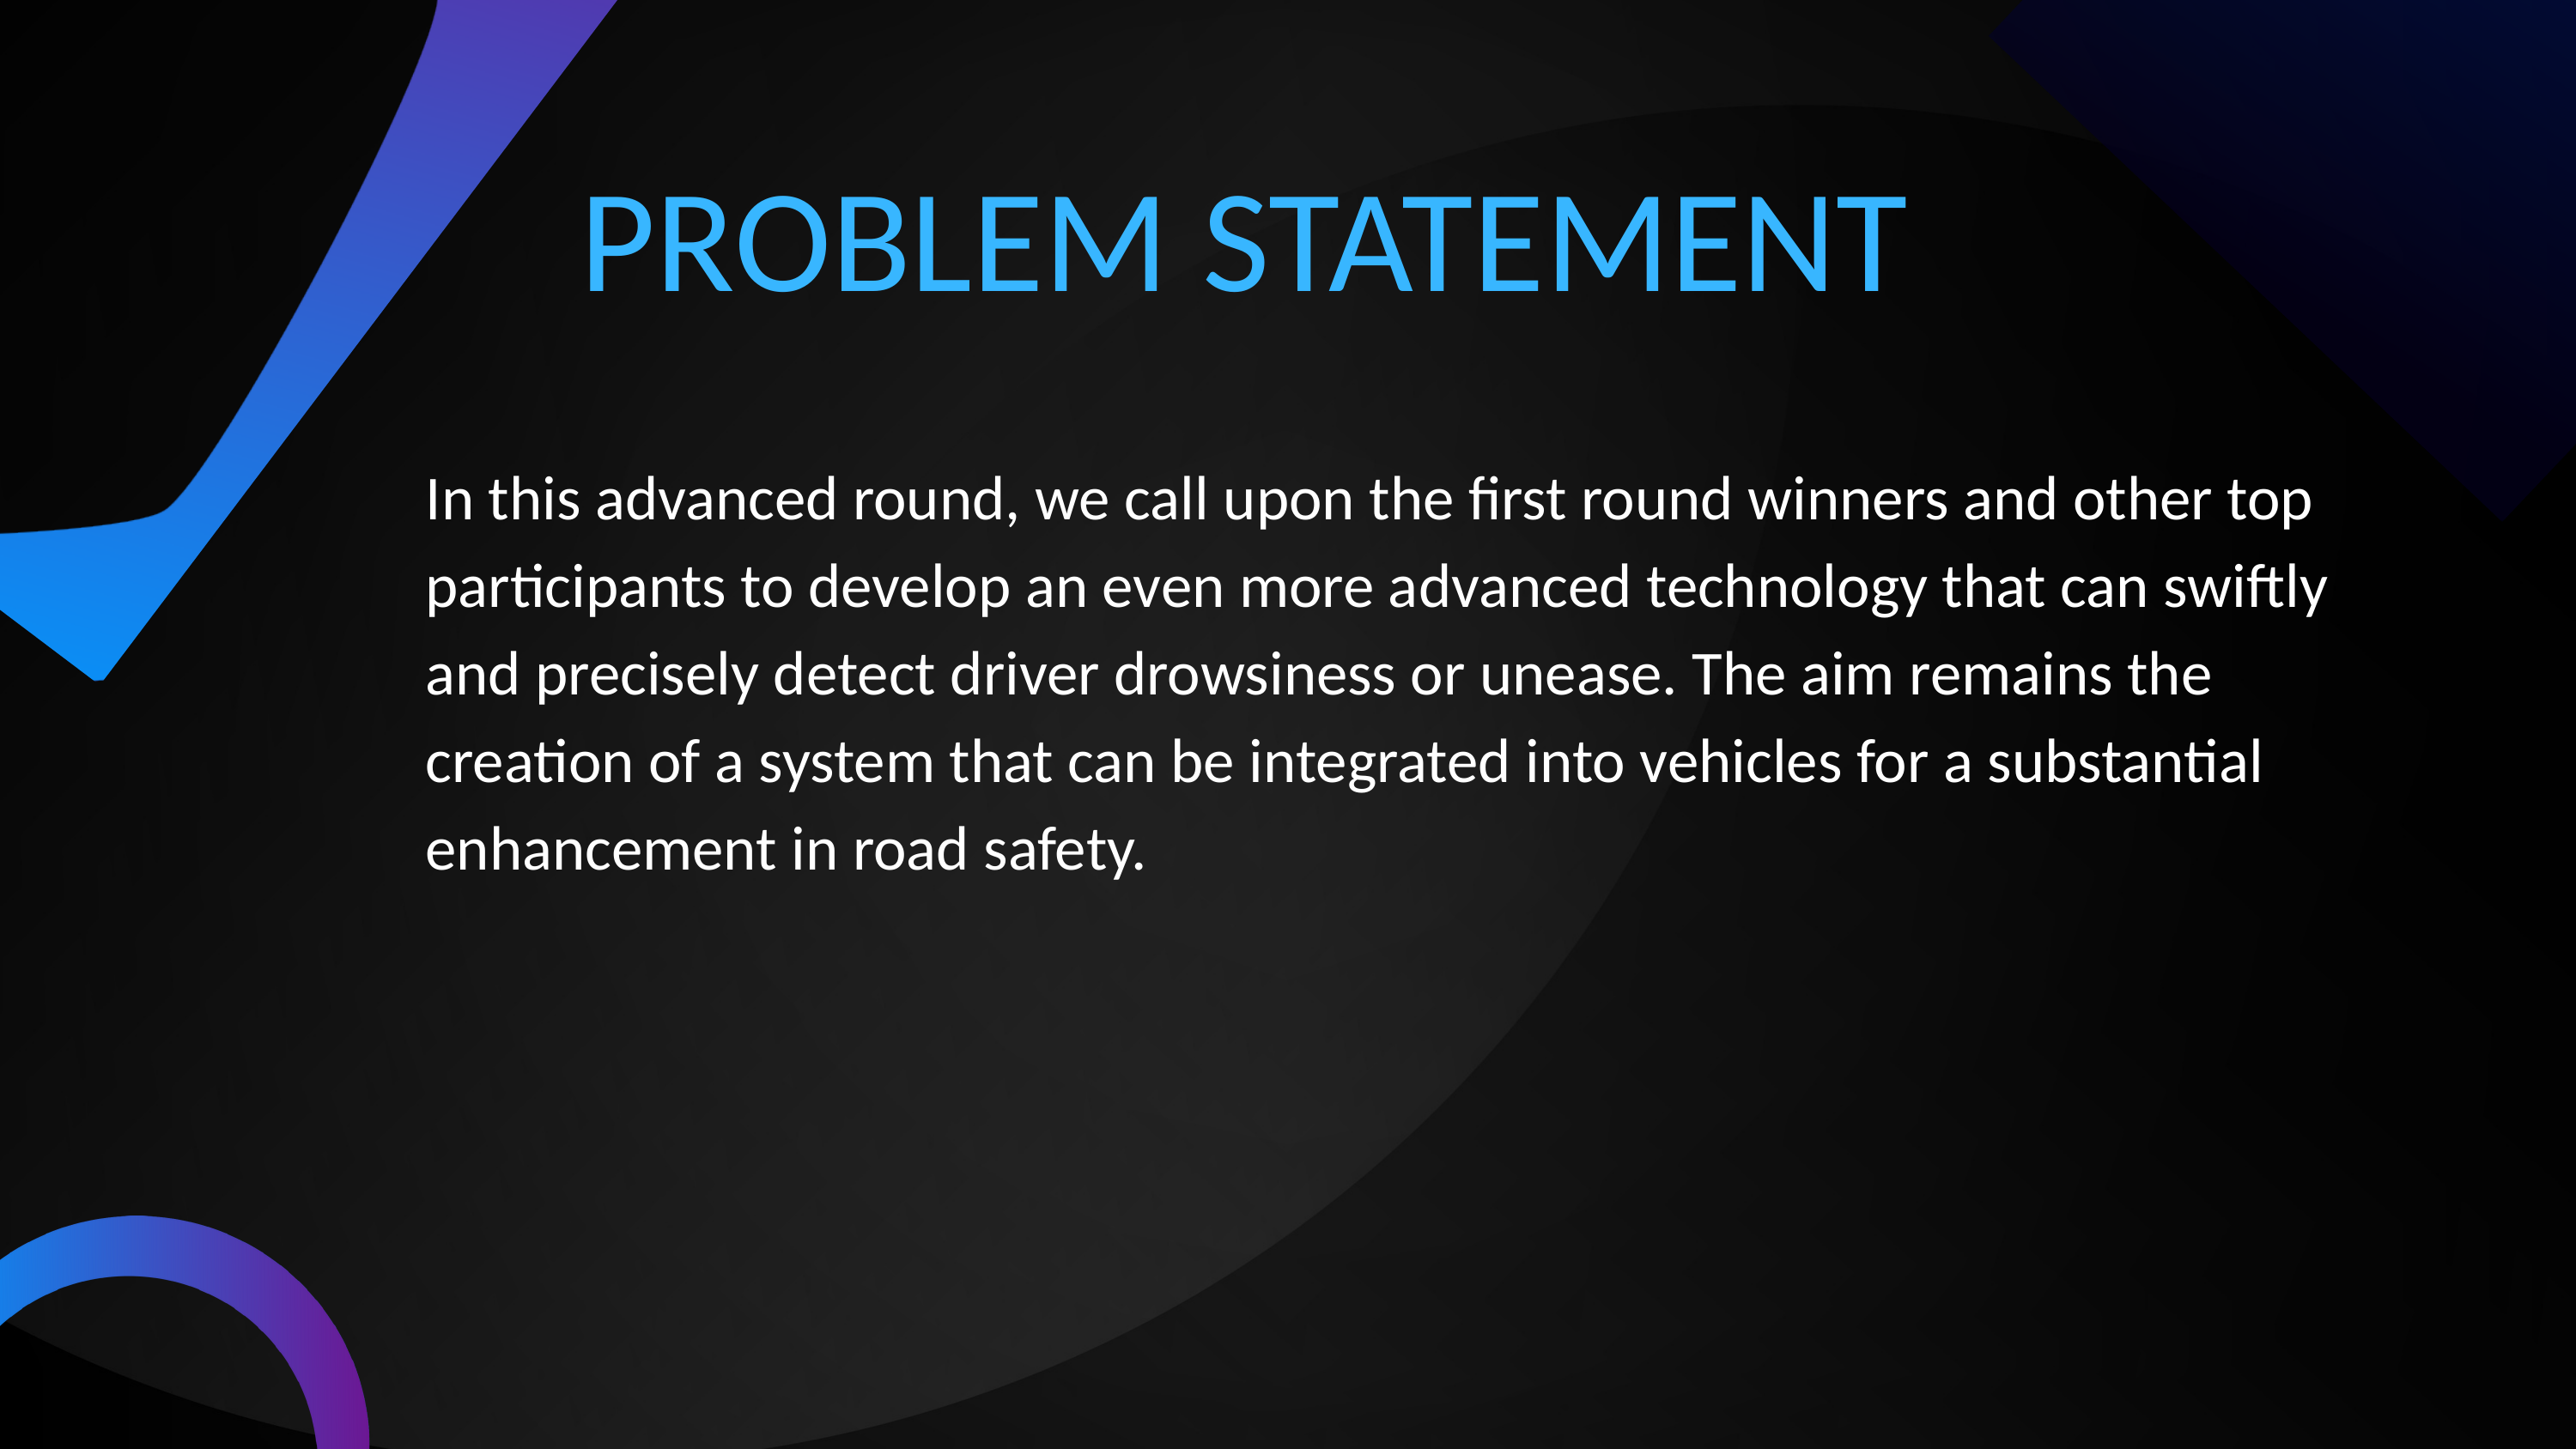

PROBLEM STATEMENT
In this advanced round, we call upon the first round winners and other top participants to develop an even more advanced technology that can swiftly and precisely detect driver drowsiness or unease. The aim remains the creation of a system that can be integrated into vehicles for a substantial enhancement in road safety.